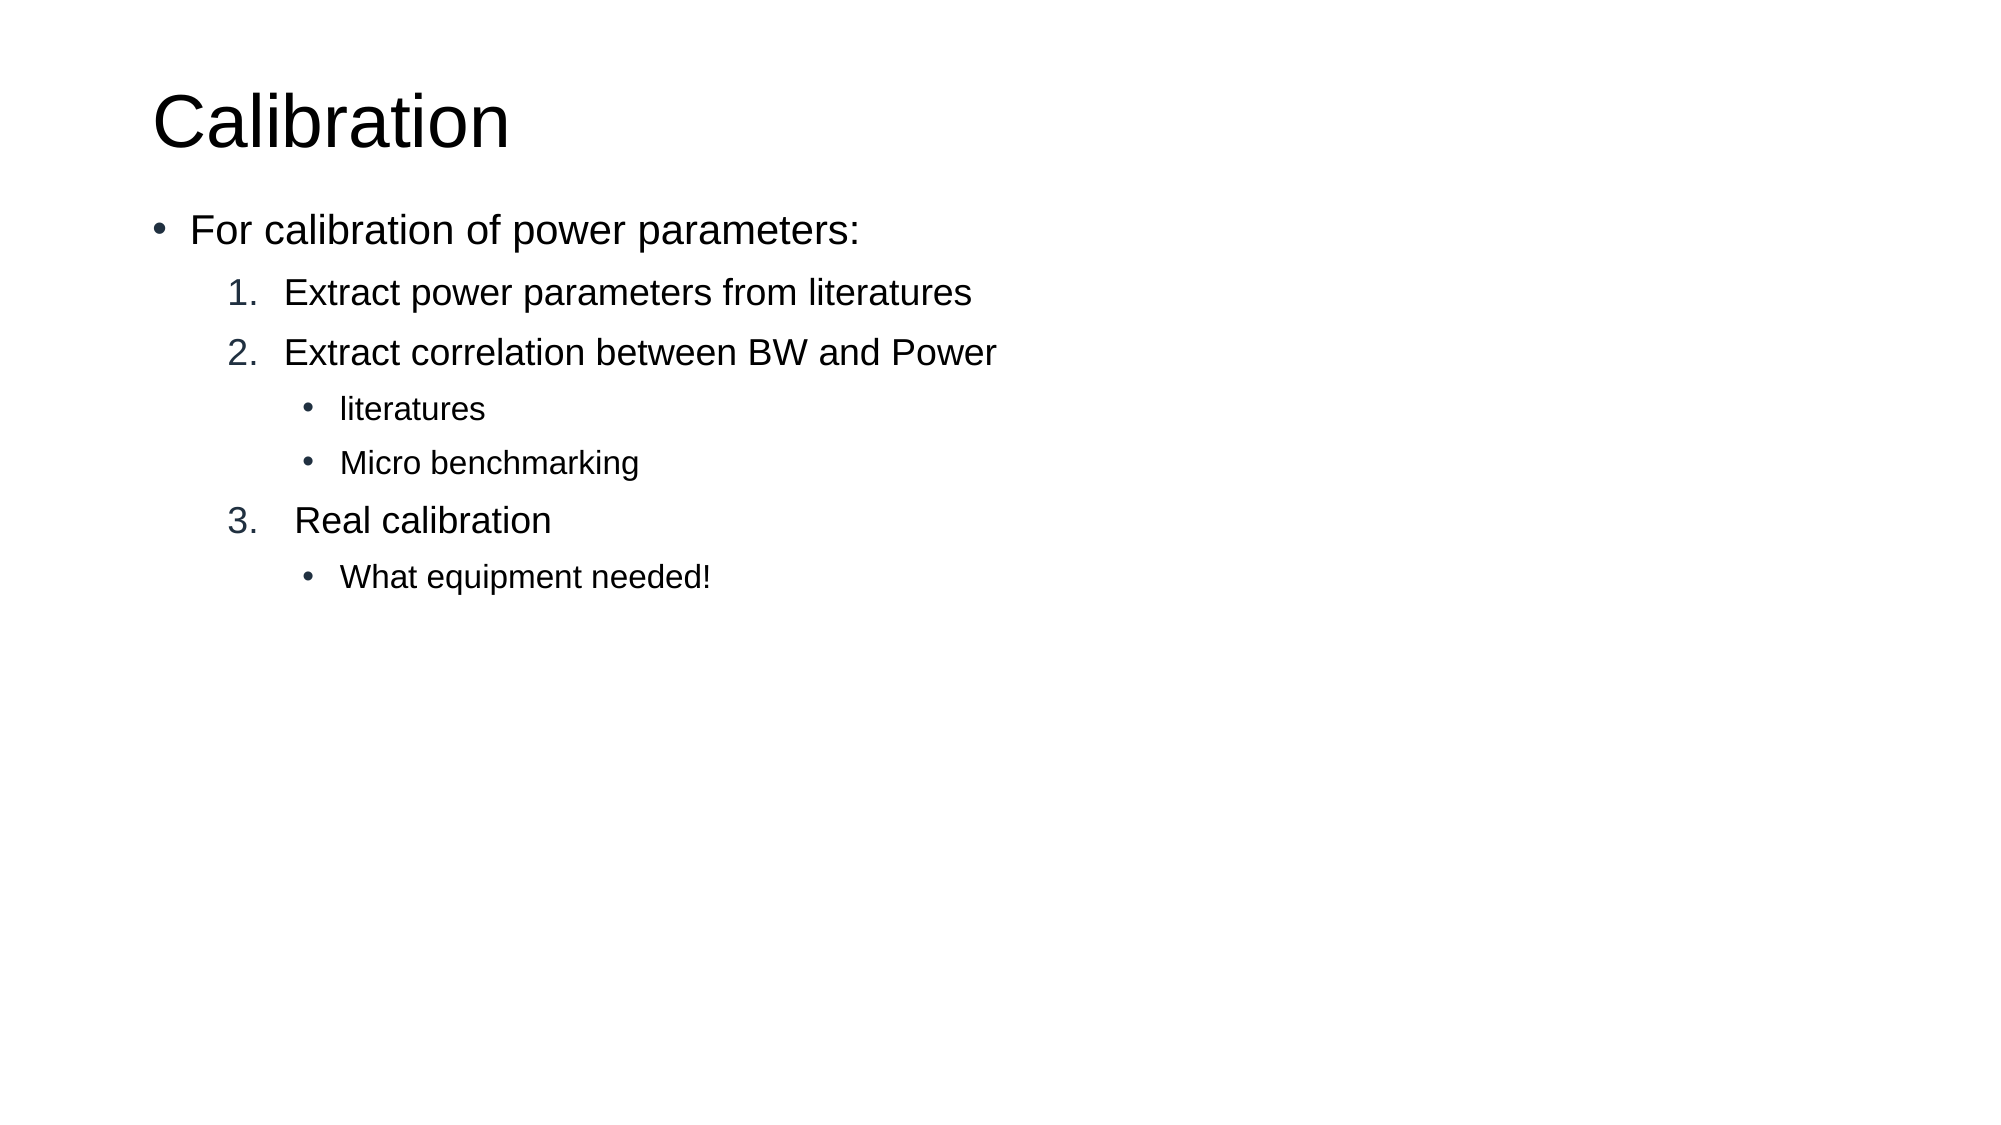

# Calibration
For calibration of power parameters:
Extract power parameters from literatures
Extract correlation between BW and Power
literatures
Micro benchmarking
 Real calibration
What equipment needed!